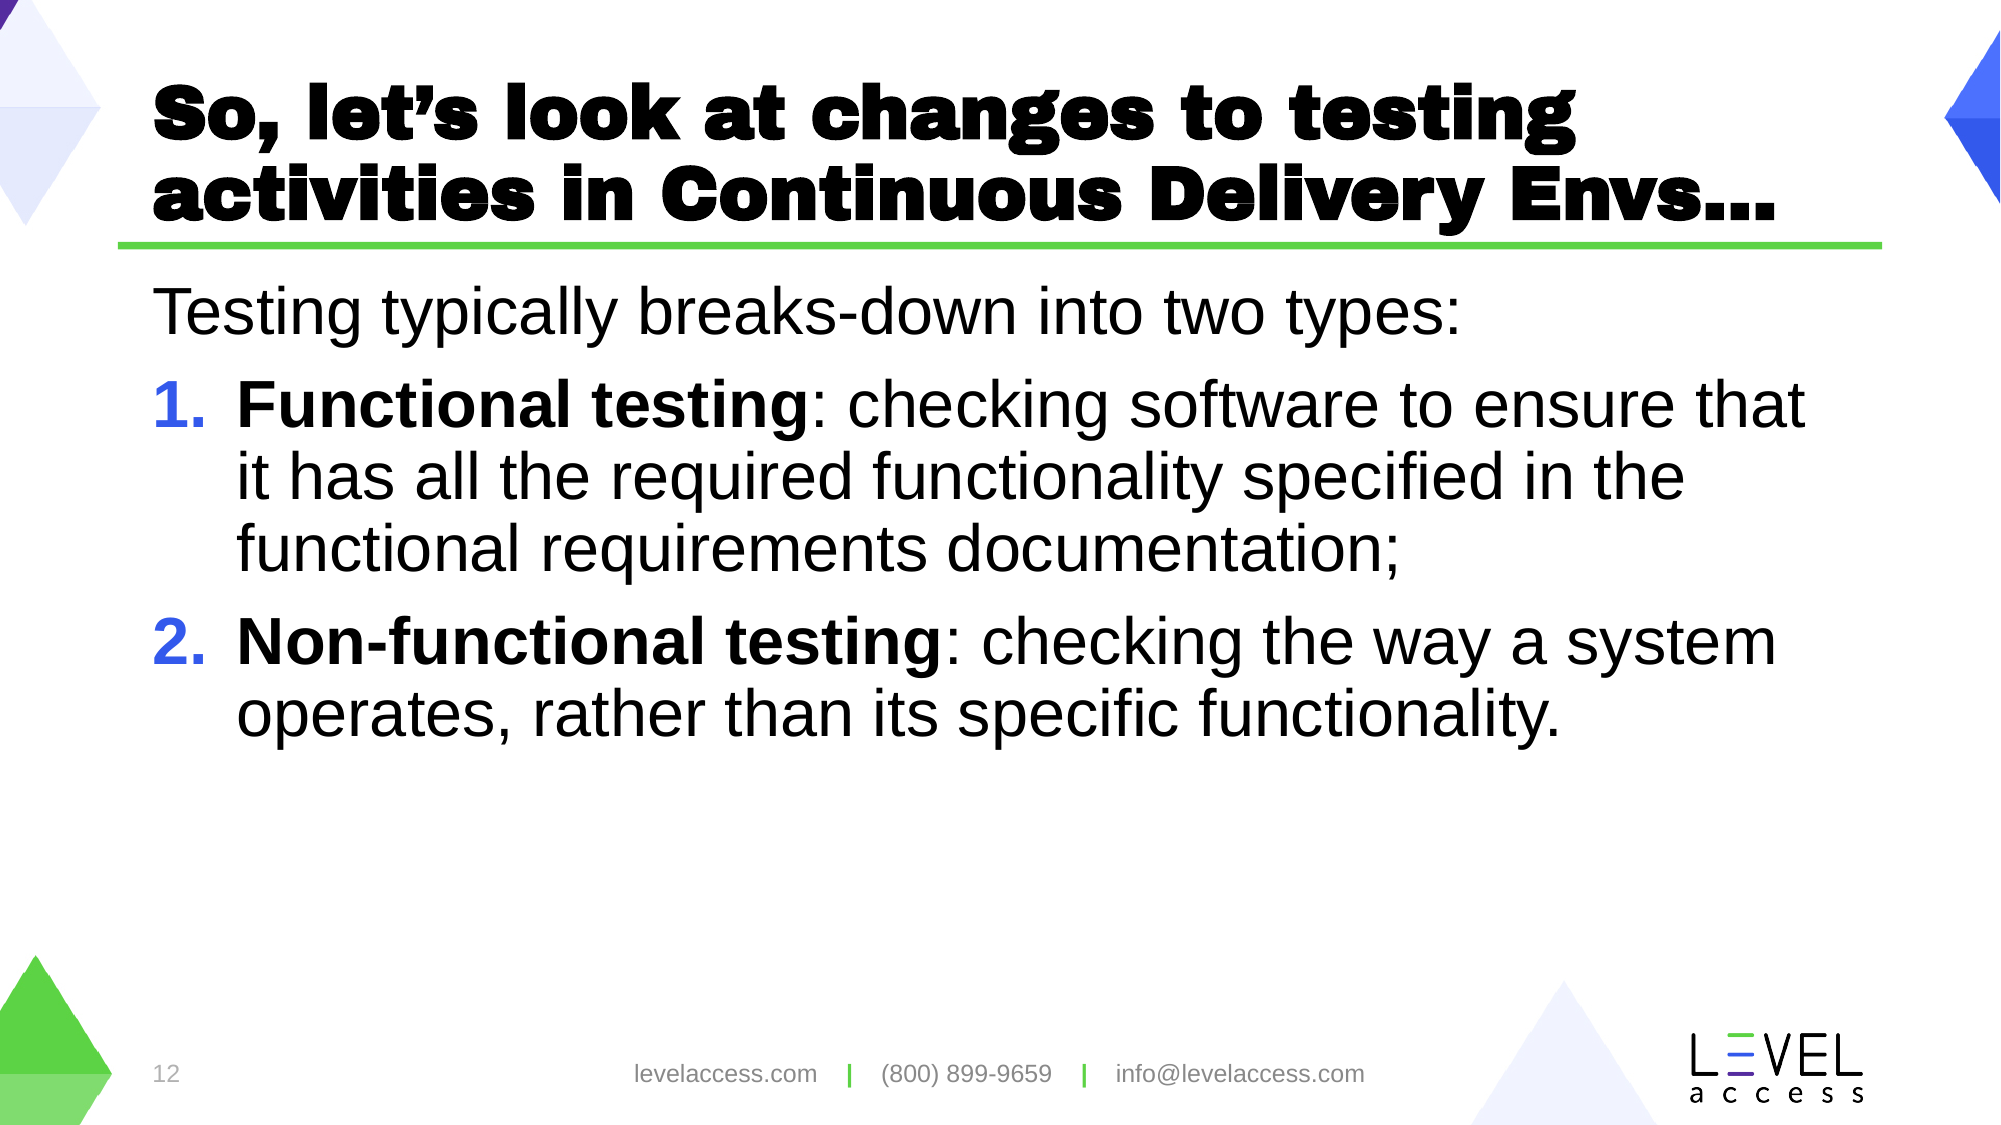

# So, let’s look at changes to testing activities in Continuous Delivery Envs…
Testing typically breaks-down into two types:
Functional testing: checking software to ensure that it has all the required functionality specified in the functional requirements documentation;
Non-functional testing: checking the way a system operates, rather than its specific functionality.

levelaccess.com    |    (800) 899-9659    |    info@levelaccess.com
12